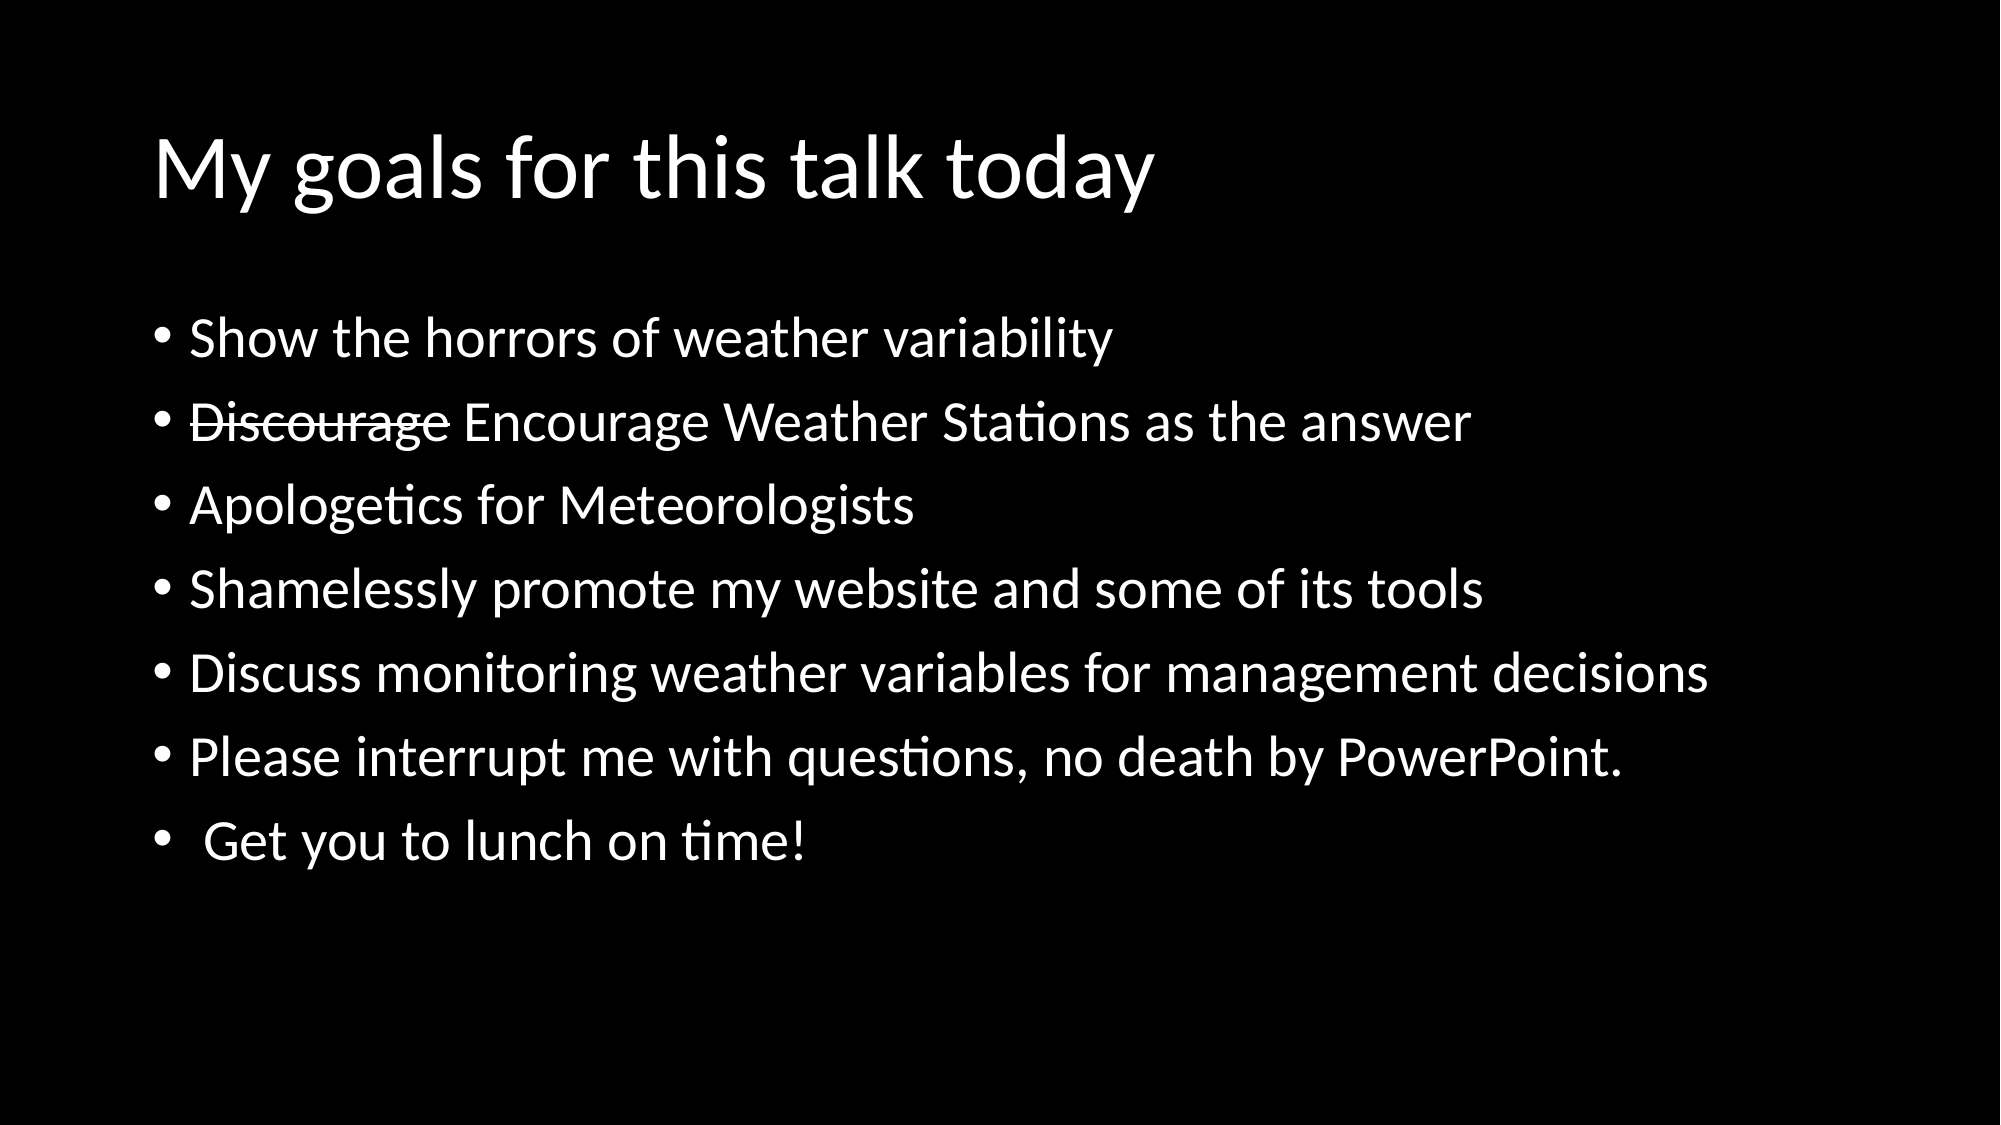

# My goals for this talk today
Show the horrors of weather variability
Discourage Encourage Weather Stations as the answer
Apologetics for Meteorologists
Shamelessly promote my website and some of its tools
Discuss monitoring weather variables for management decisions
Please interrupt me with questions, no death by PowerPoint.
 Get you to lunch on time!